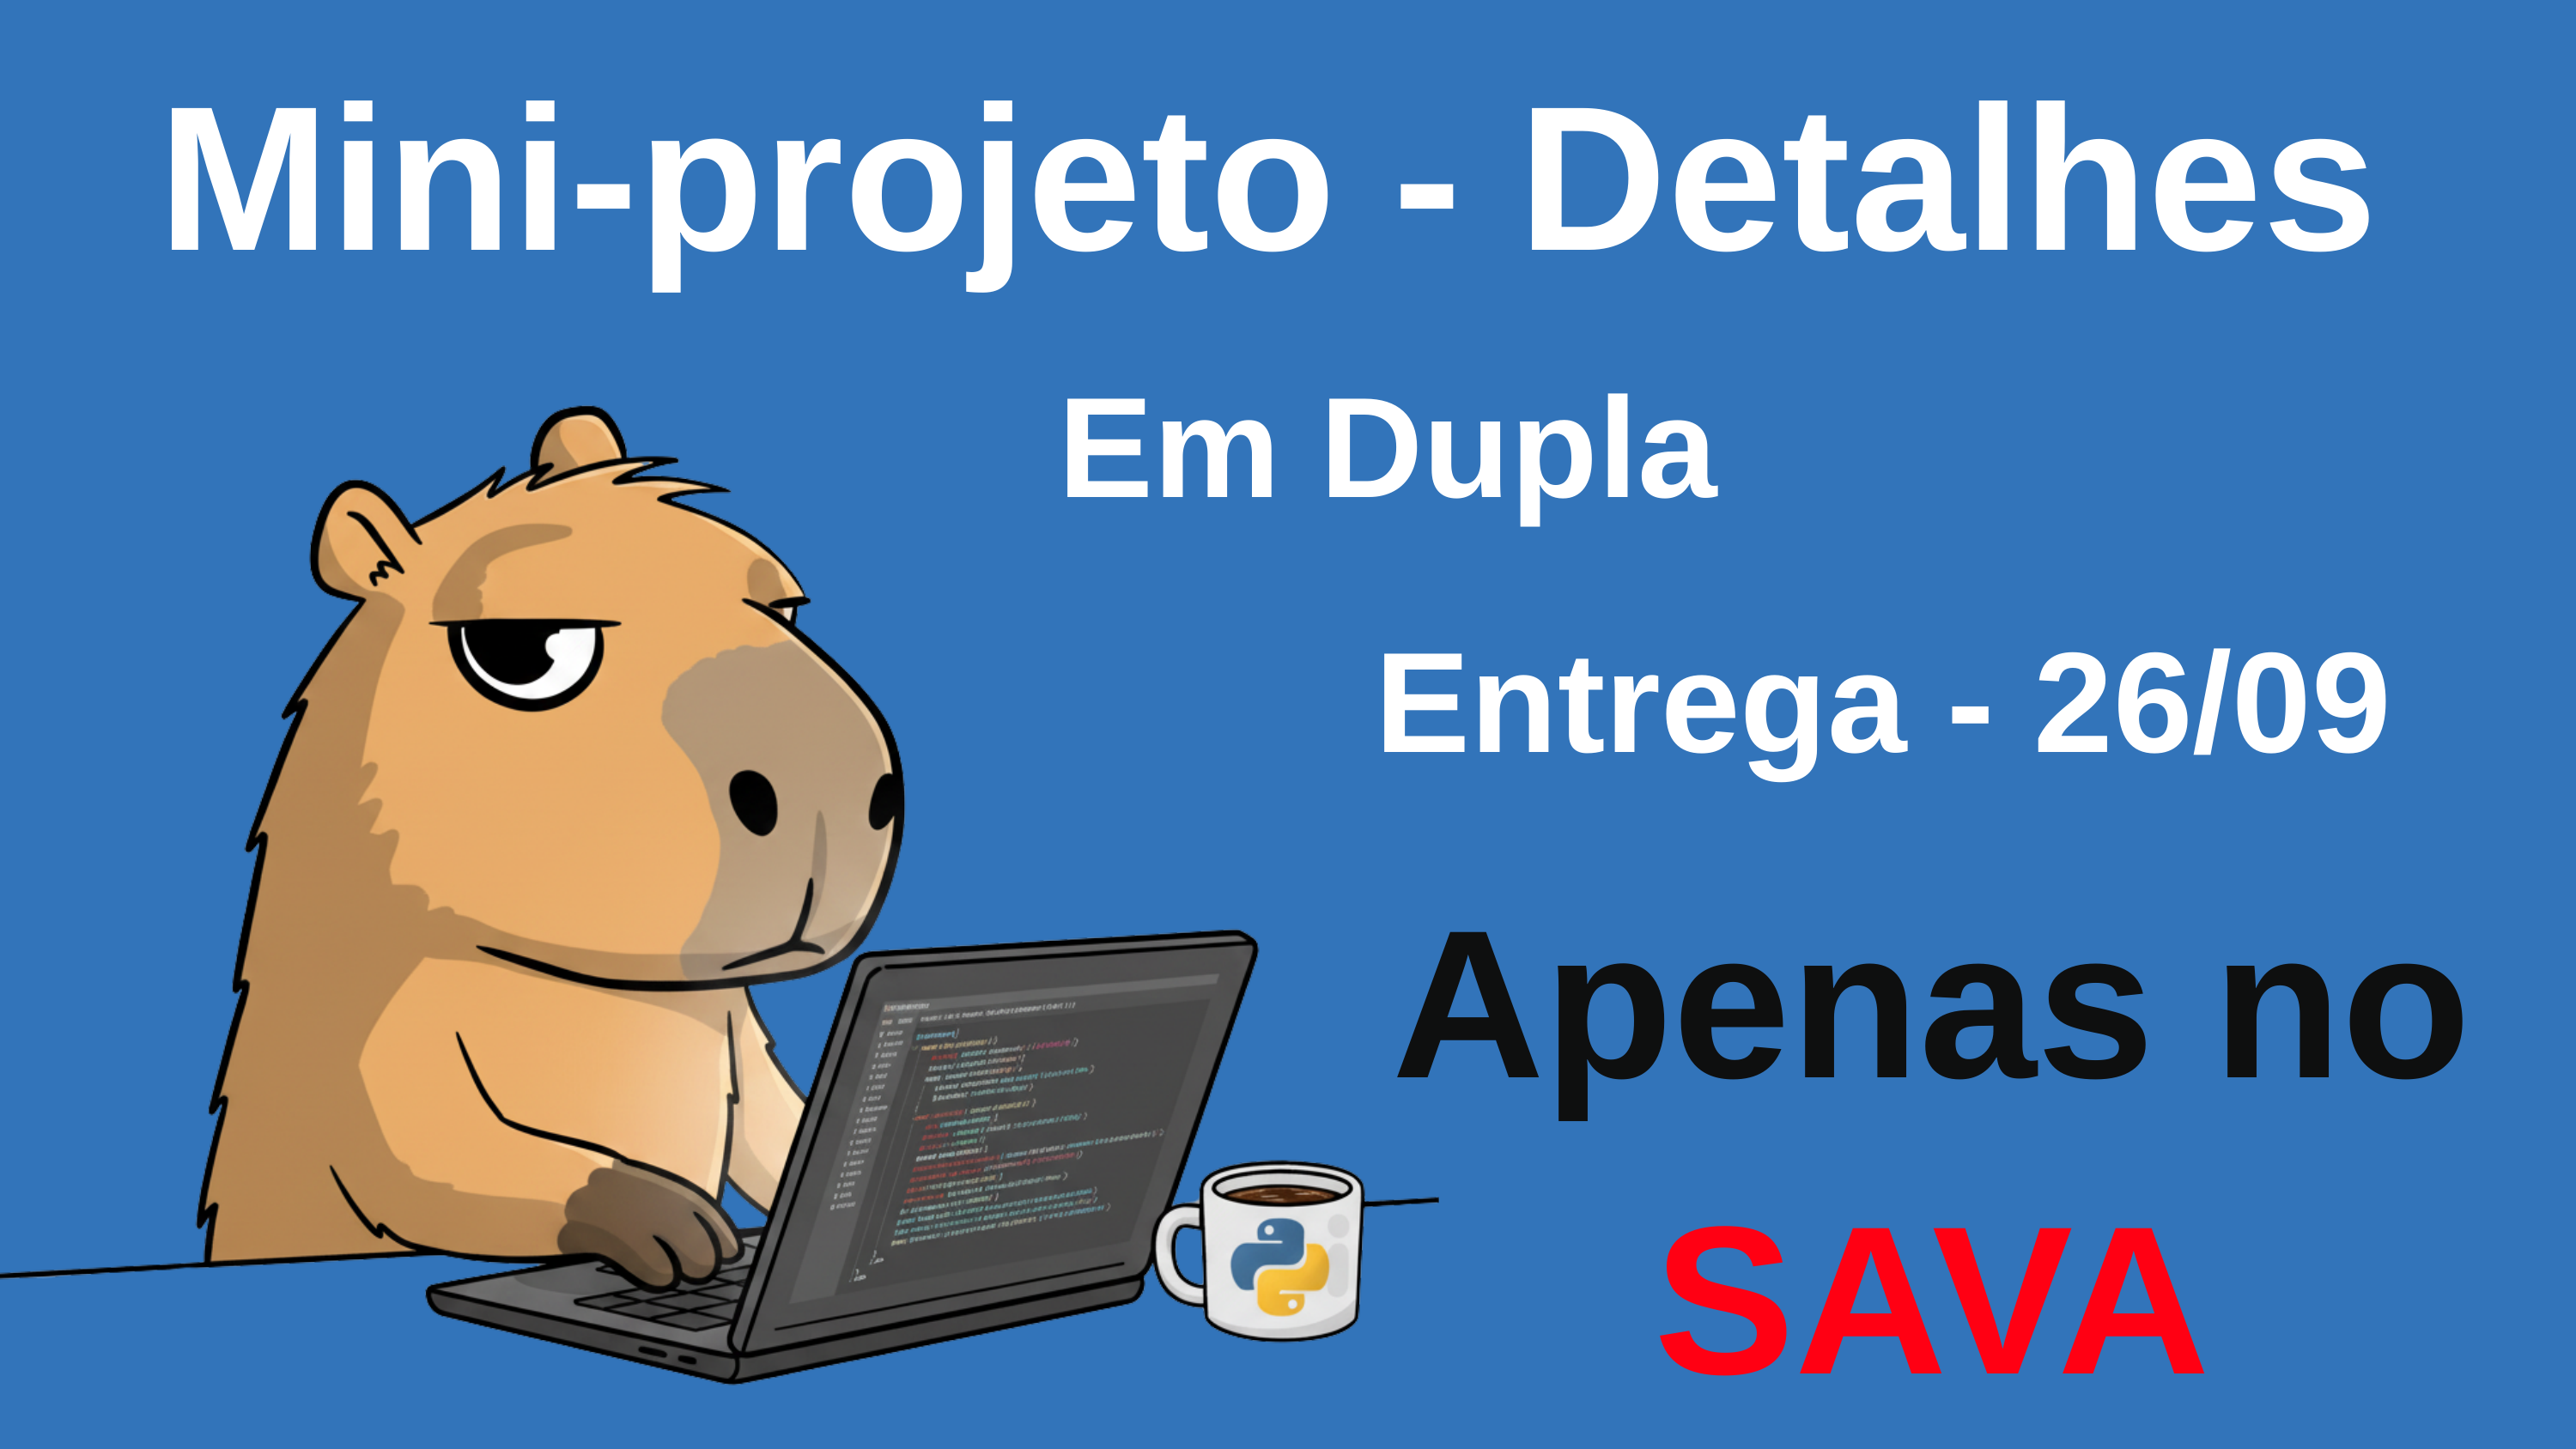

Mini-projeto - Detalhes

Em Dupla
Entrega - 26/09
Apenas no SAVA